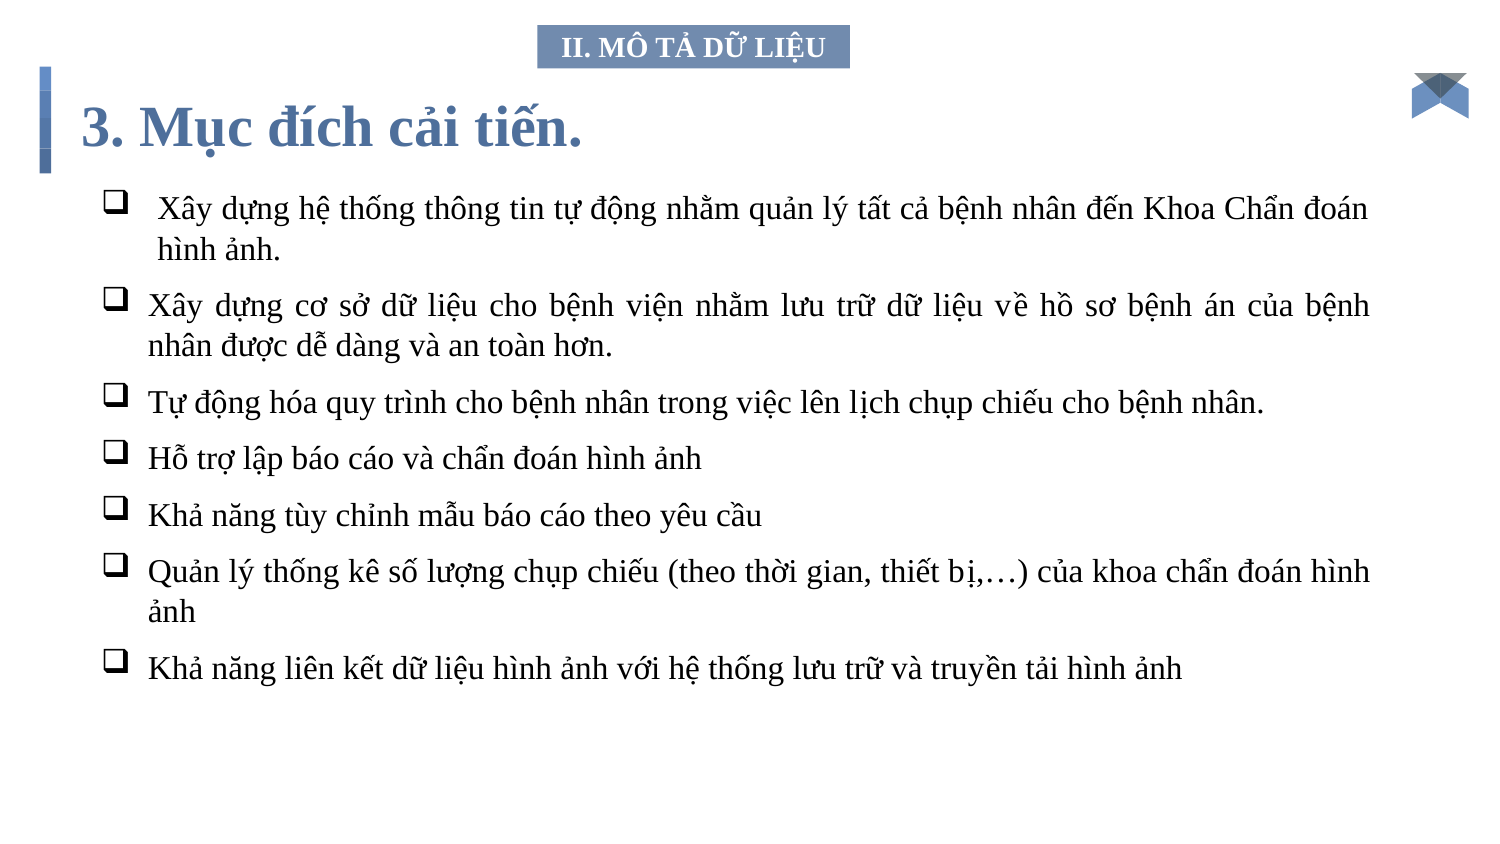

II. MÔ TẢ DỮ LIỆU

# 3. Mục đích cải tiến.
Xây dựng hệ thống thông tin tự động nhằm quản lý tất cả bệnh nhân đến Khoa Chẩn đoán hình ảnh.
Xây dựng cơ sở dữ liệu cho bệnh viện nhằm lưu trữ dữ liệu về hồ sơ bệnh án của bệnh nhân được dễ dàng và an toàn hơn.
Tự động hóa quy trình cho bệnh nhân trong việc lên lịch chụp chiếu cho bệnh nhân.
Hỗ trợ lập báo cáo và chẩn đoán hình ảnh
Khả năng tùy chỉnh mẫu báo cáo theo yêu cầu
Quản lý thống kê số lượng chụp chiếu (theo thời gian, thiết bị,…) của khoa chẩn đoán hình ảnh
Khả năng liên kết dữ liệu hình ảnh với hệ thống lưu trữ và truyền tải hình ảnh